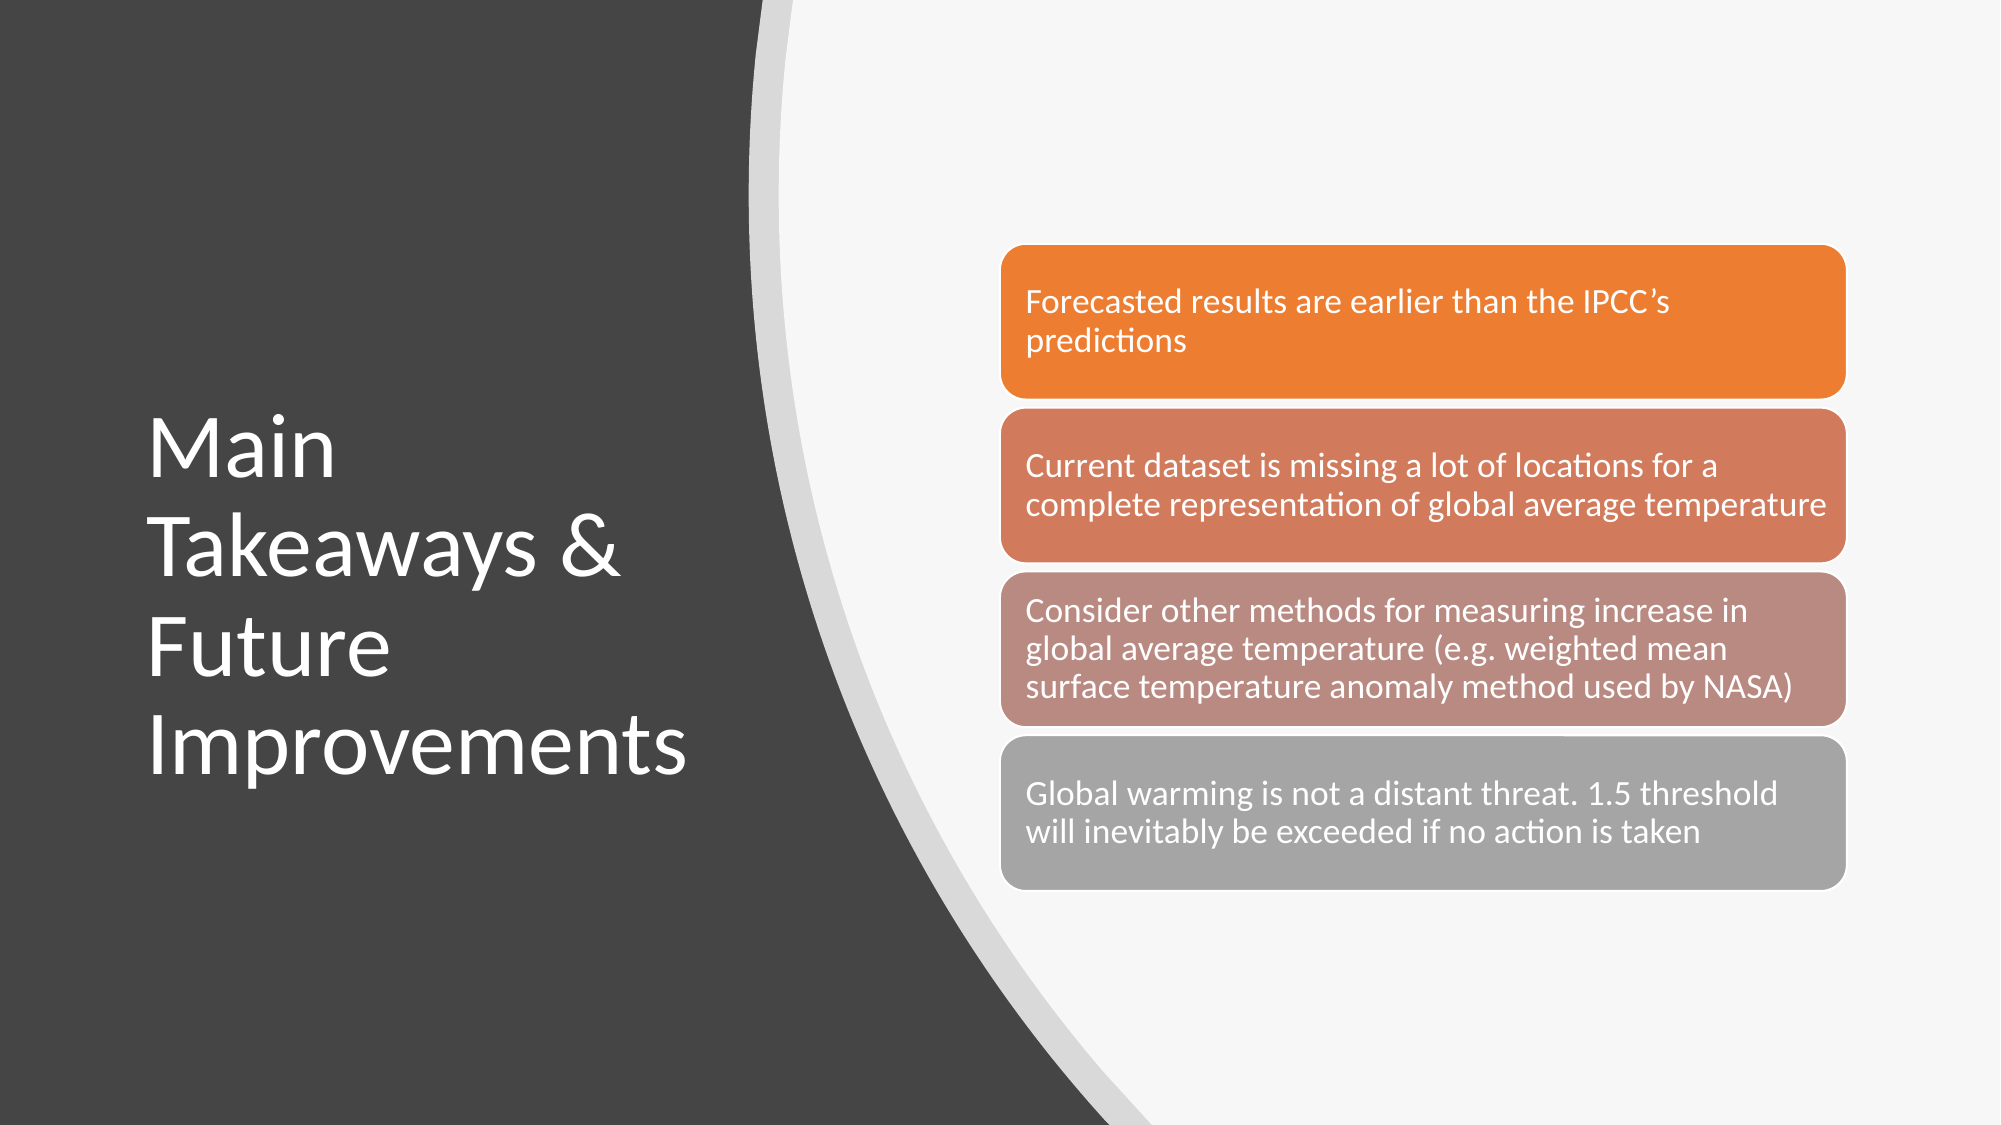

Forecasted results are earlier than the IPCC’s predictions
Current dataset is missing a lot of locations for a complete representation of global average temperature
Consider other methods for measuring increase in global average temperature (e.g. weighted mean surface temperature anomaly method used by NASA)
Global warming is not a distant threat. 1.5 threshold will inevitably be exceeded if no action is taken
# Main Takeaways & Future Improvements